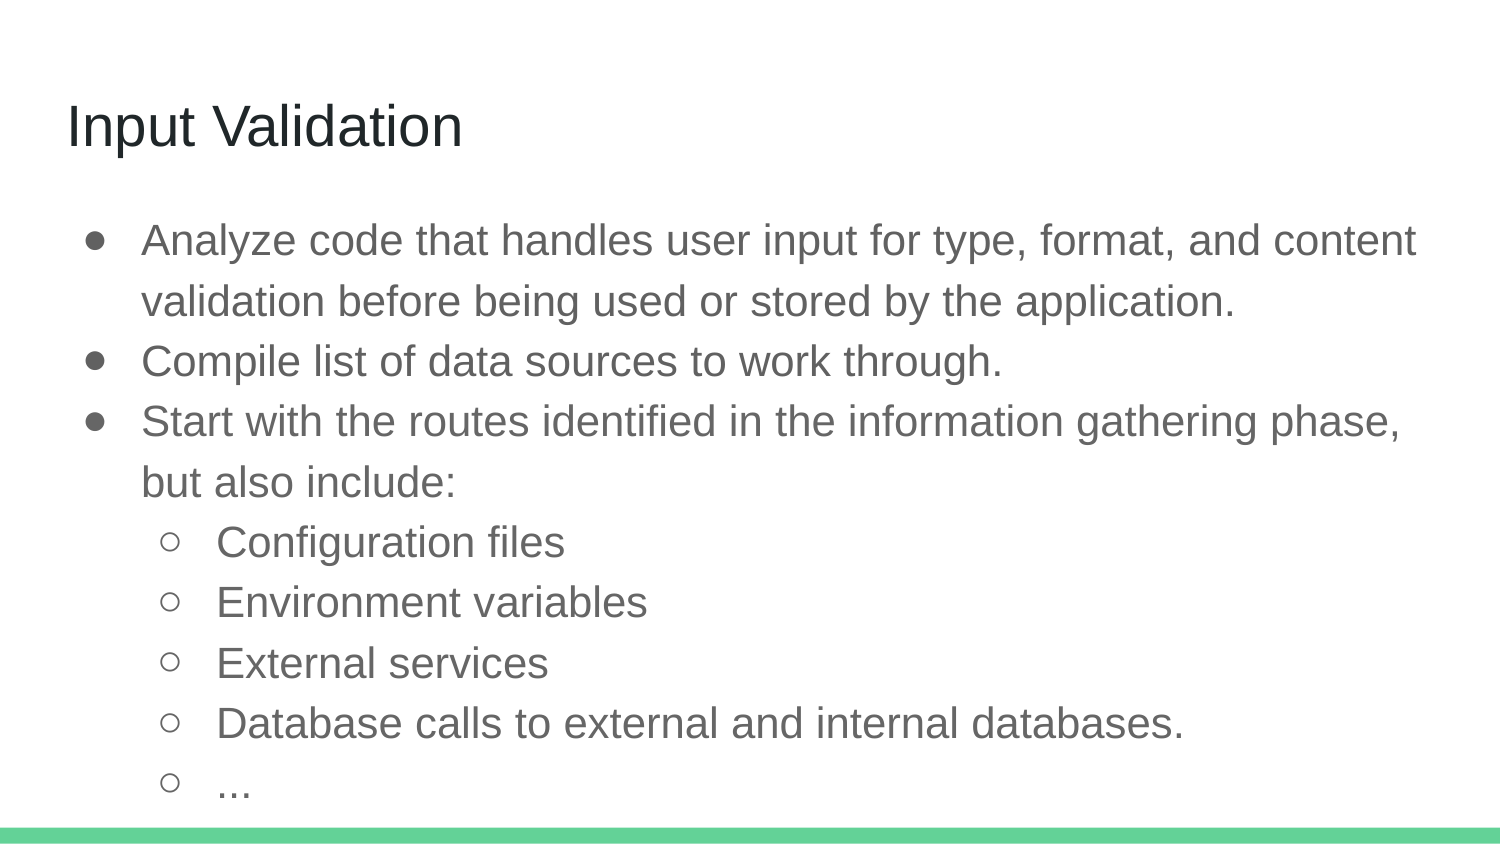

# Input Validation
Analyze code that handles user input for type, format, and content validation before being used or stored by the application.
Compile list of data sources to work through.
Start with the routes identified in the information gathering phase, but also include:
Configuration files
Environment variables
External services
Database calls to external and internal databases.
...